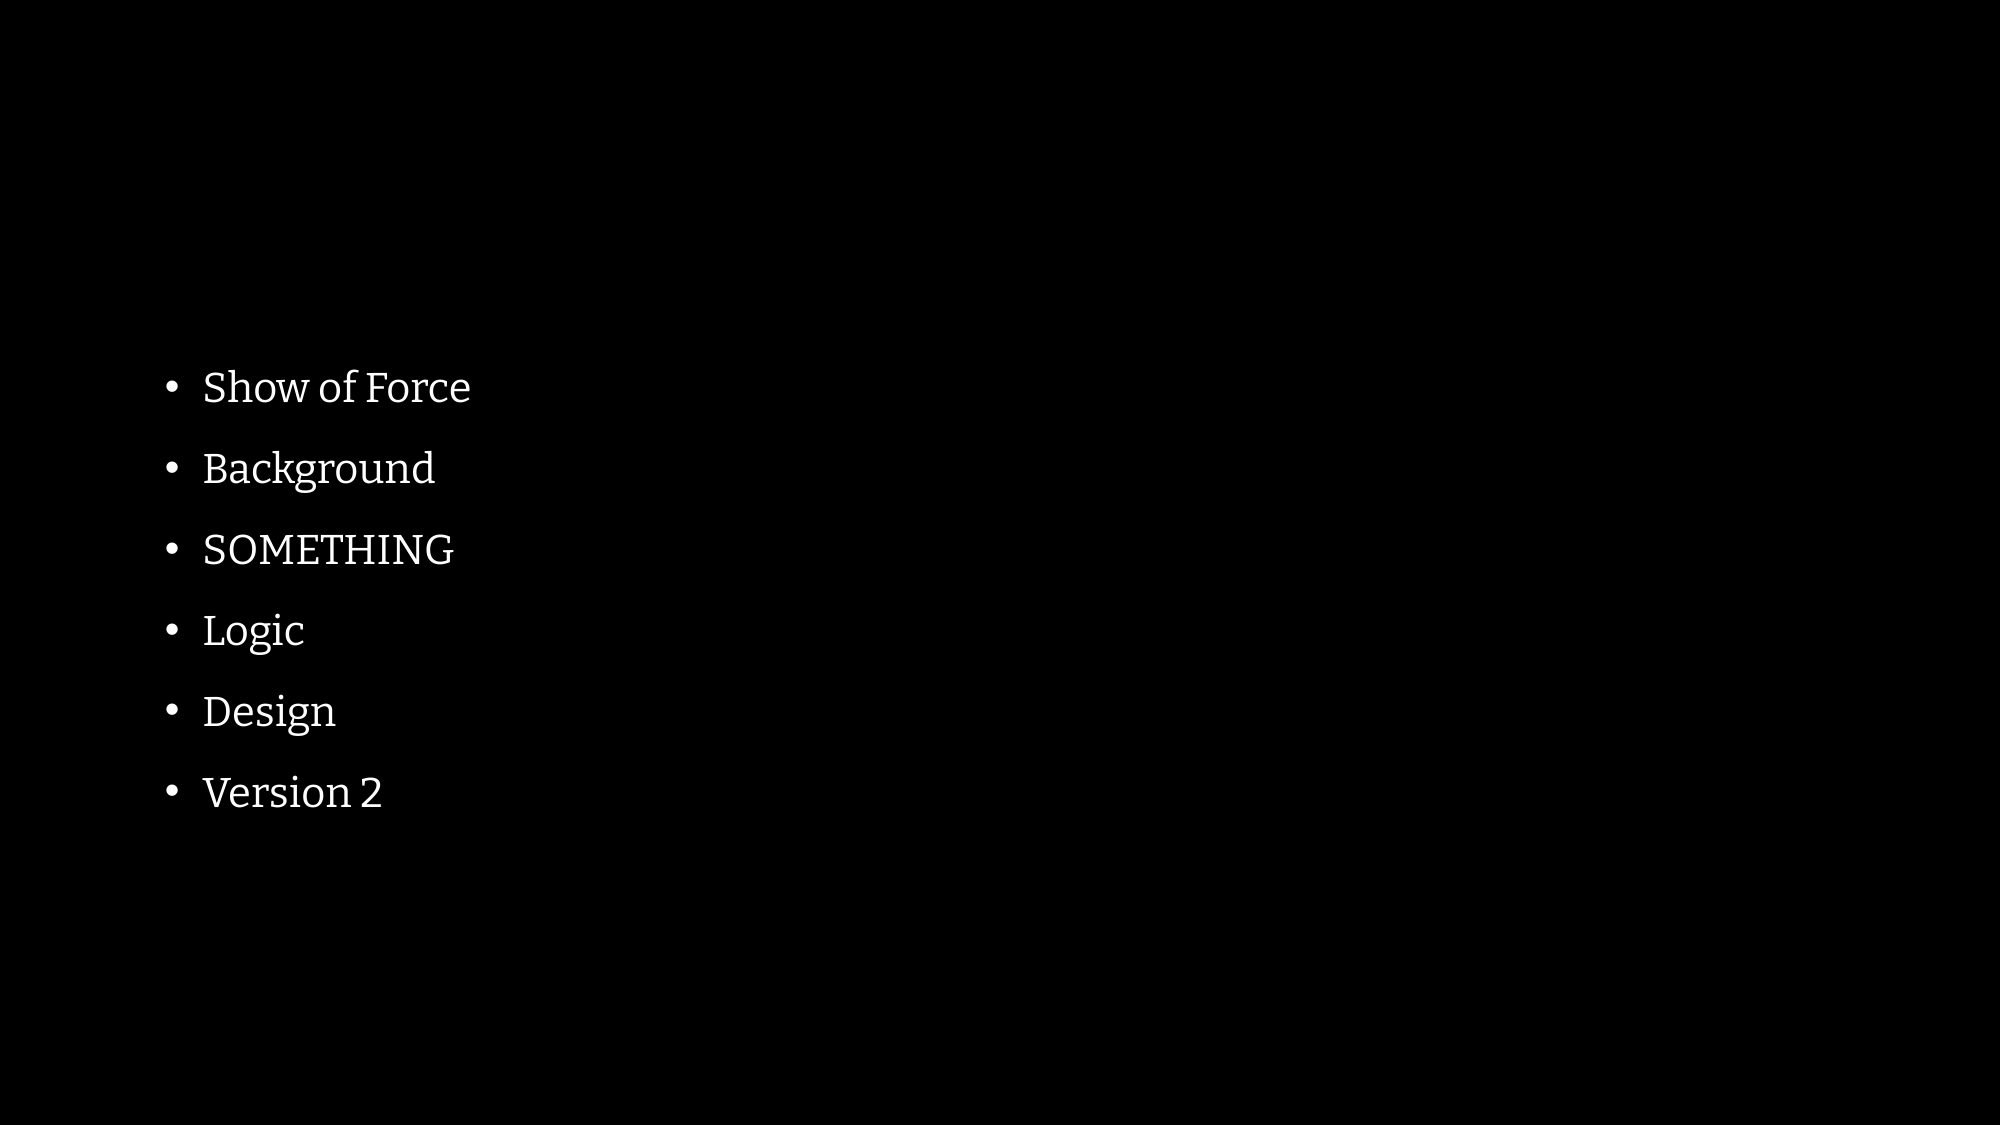

#
Show of Force
Background
SOMETHING
Logic
Design
Version 2